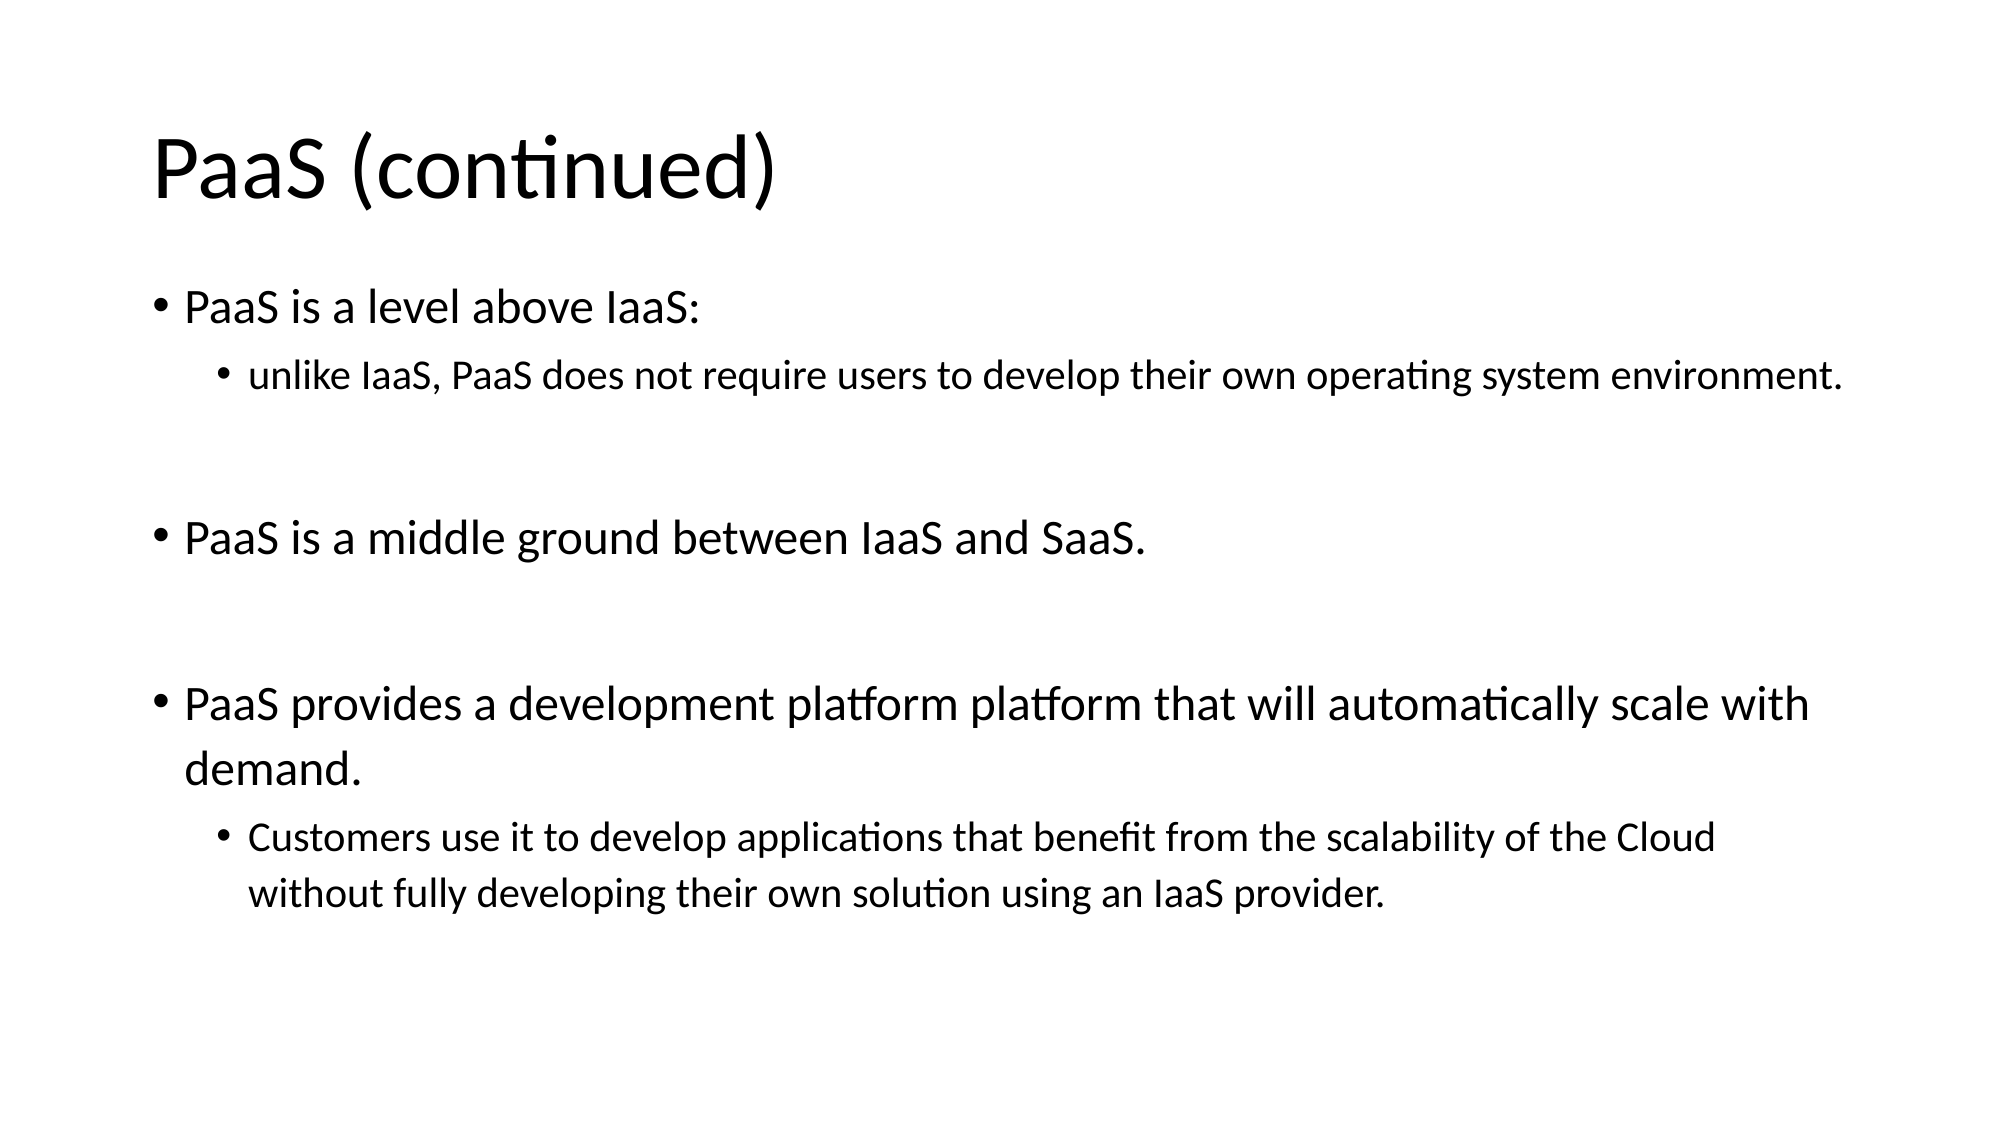

# PaaS (continued)
PaaS is a level above IaaS:
unlike IaaS, PaaS does not require users to develop their own operating system environment.

PaaS is a middle ground between IaaS and SaaS.

PaaS provides a development platform platform that will automatically scale with demand.
Customers use it to develop applications that benefit from the scalability of the Cloud without fully developing their own solution using an IaaS provider.
130